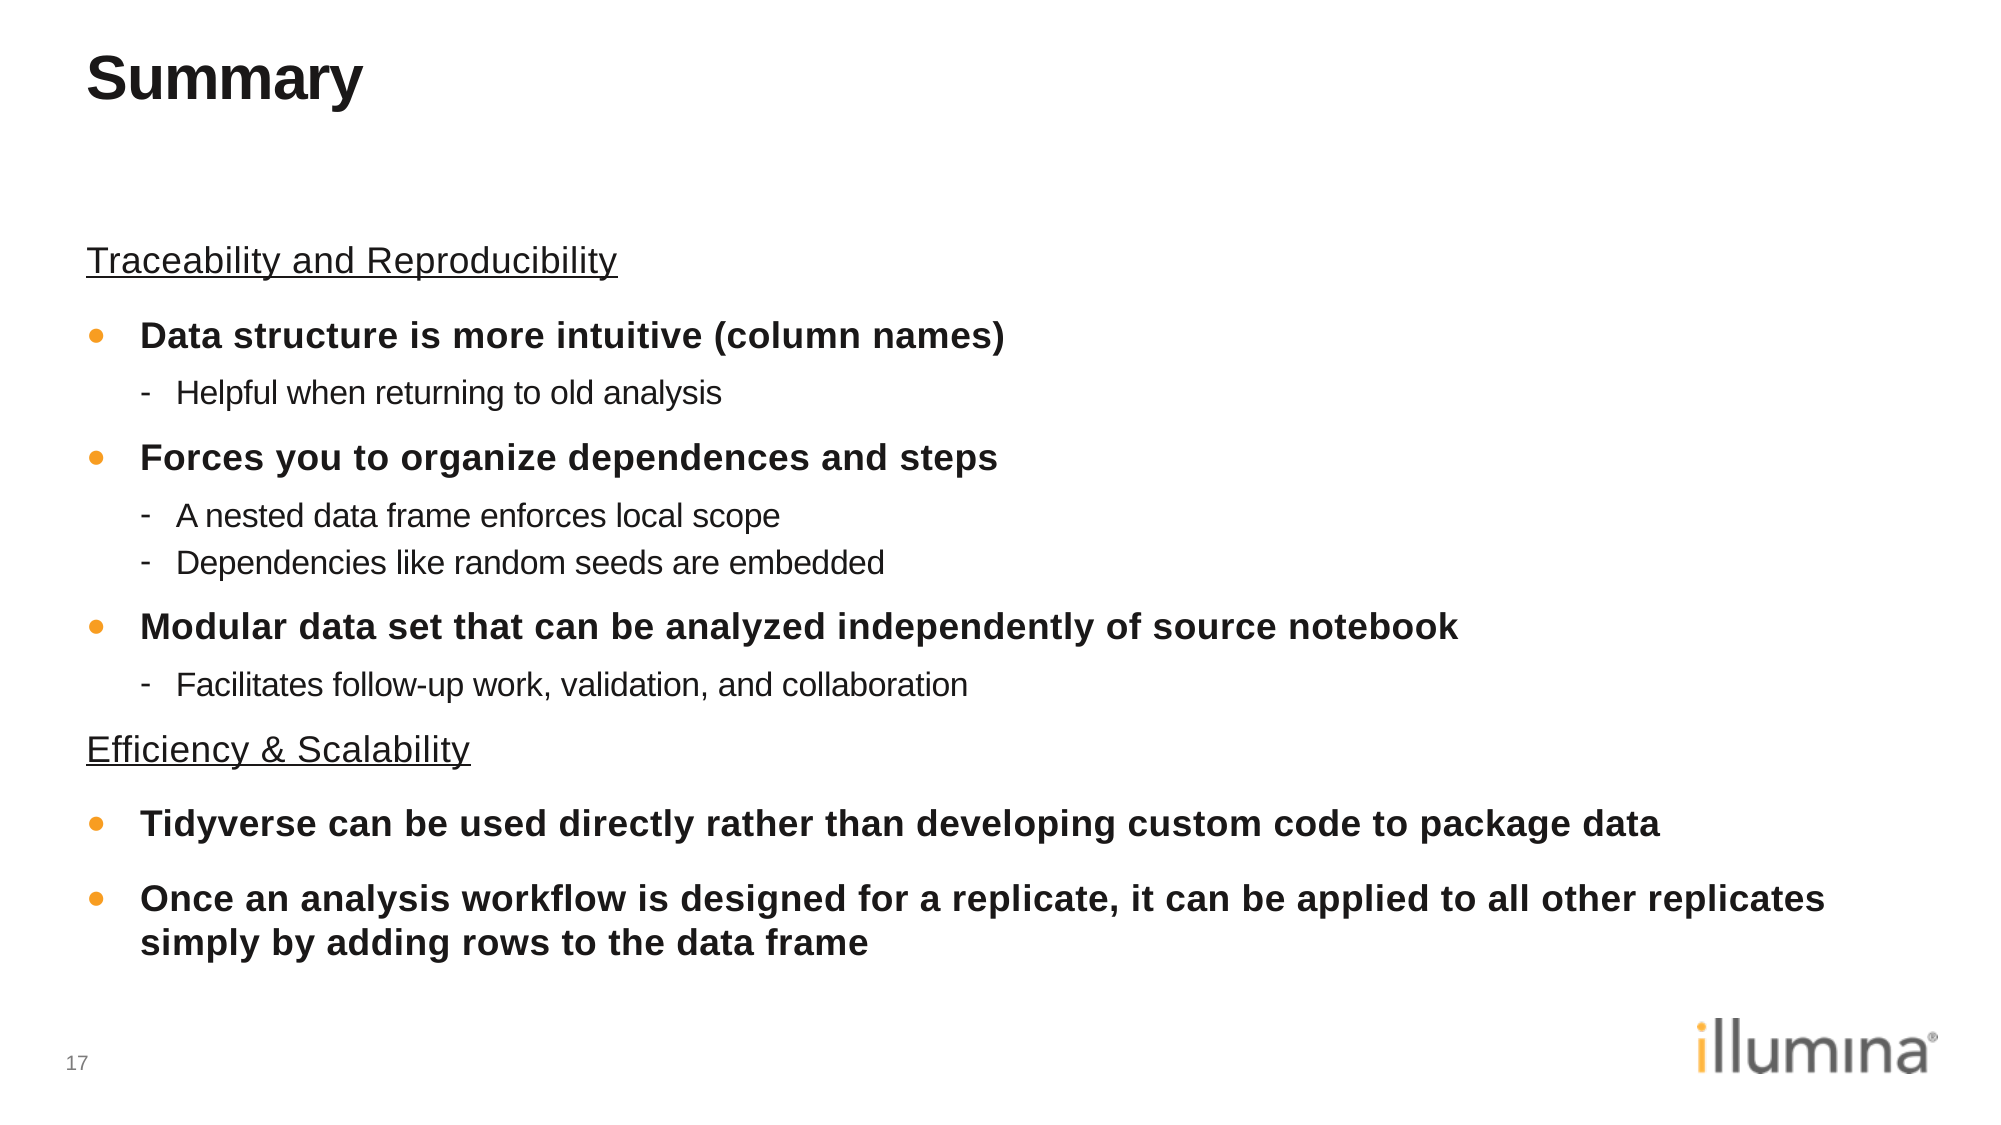

# Summary
Traceability and Reproducibility
Data structure is more intuitive (column names)
Helpful when returning to old analysis
Forces you to organize dependences and steps
A nested data frame enforces local scope
Dependencies like random seeds are embedded
Modular data set that can be analyzed independently of source notebook
Facilitates follow-up work, validation, and collaboration
Efficiency & Scalability
Tidyverse can be used directly rather than developing custom code to package data
Once an analysis workflow is designed for a replicate, it can be applied to all other replicates simply by adding rows to the data frame